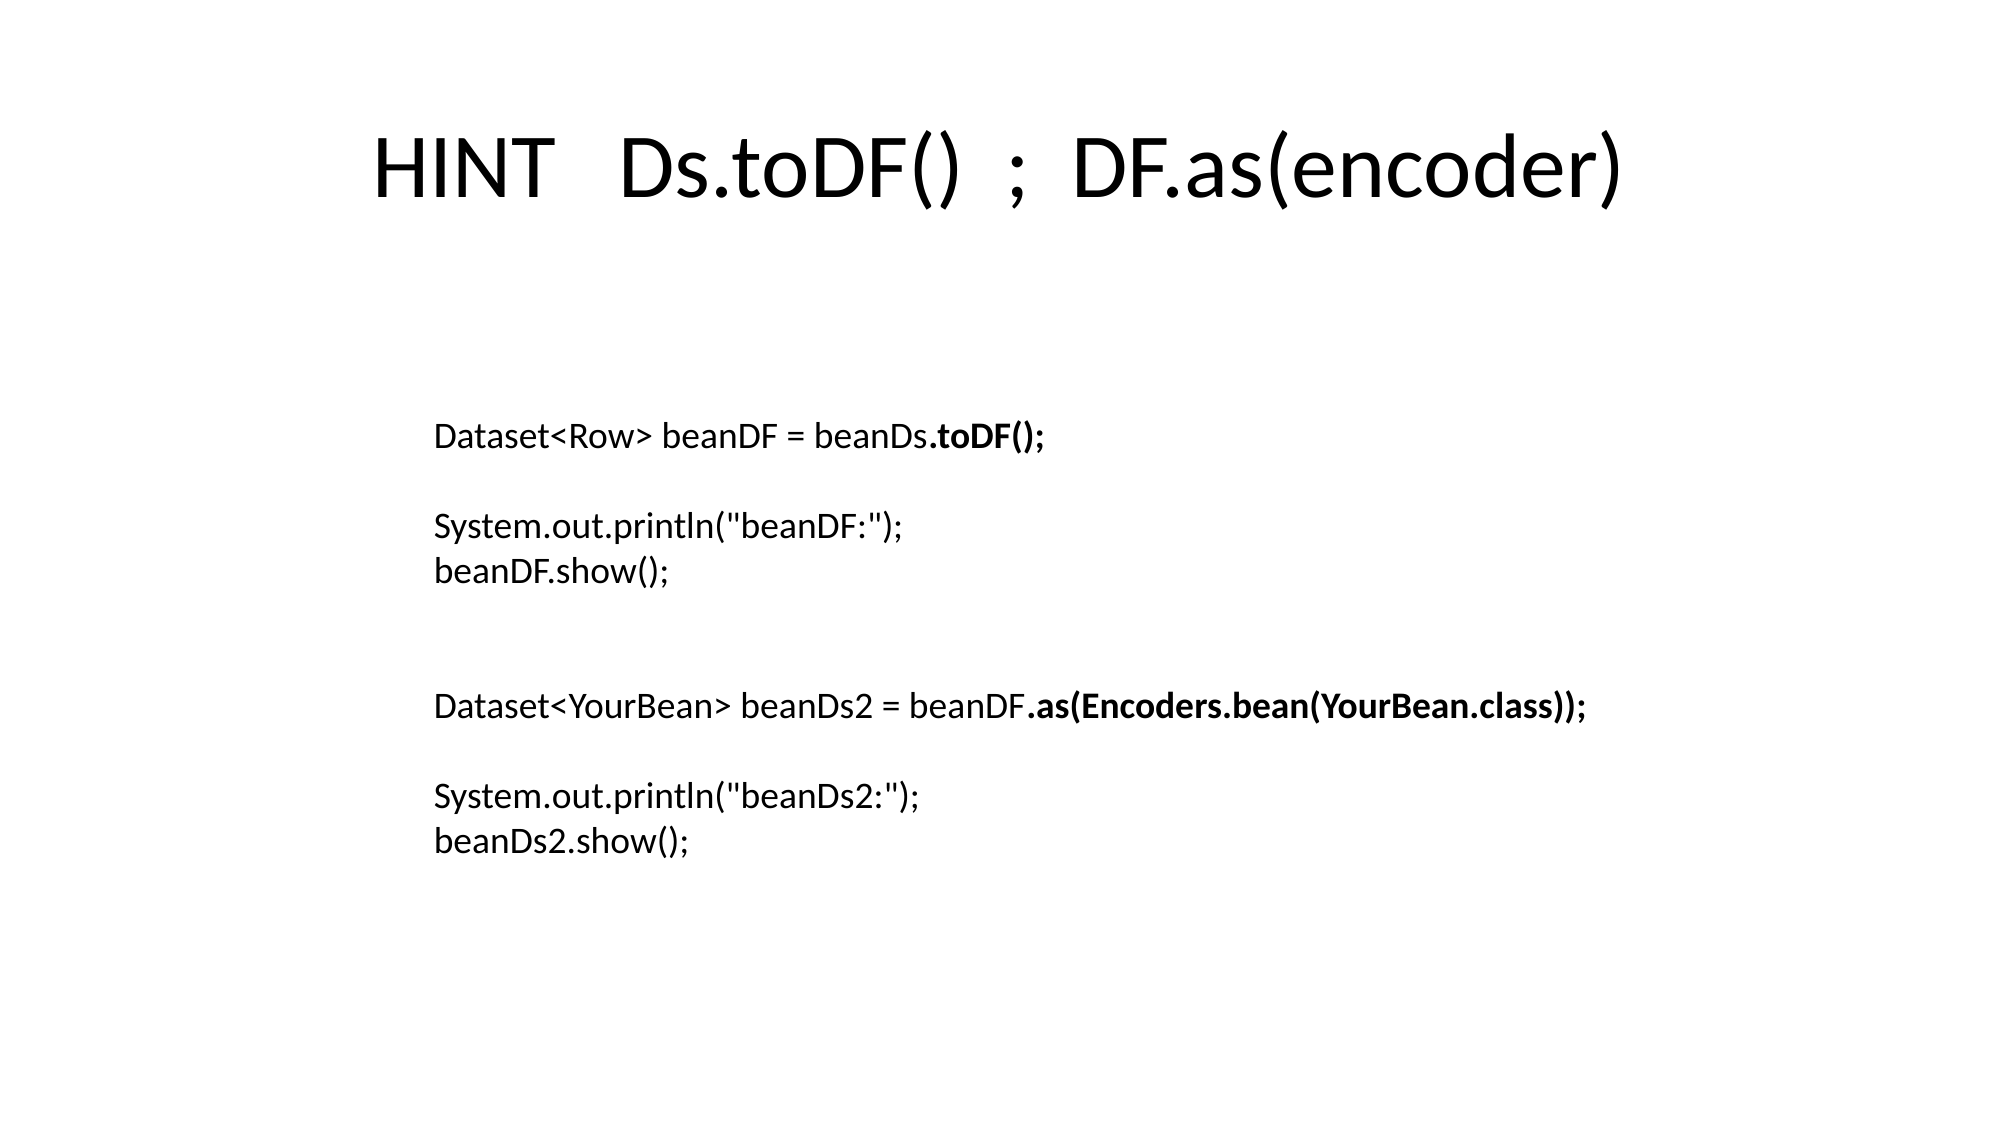

# HINT   Ds.toDF()  ;  DF.as(encoder)
Dataset<Row> beanDF = beanDs.toDF();

System.out.println("beanDF:");
beanDF.show();

Dataset<YourBean> beanDs2 = beanDF.as(Encoders.bean(YourBean.class));

System.out.println("beanDs2:");
beanDs2.show();